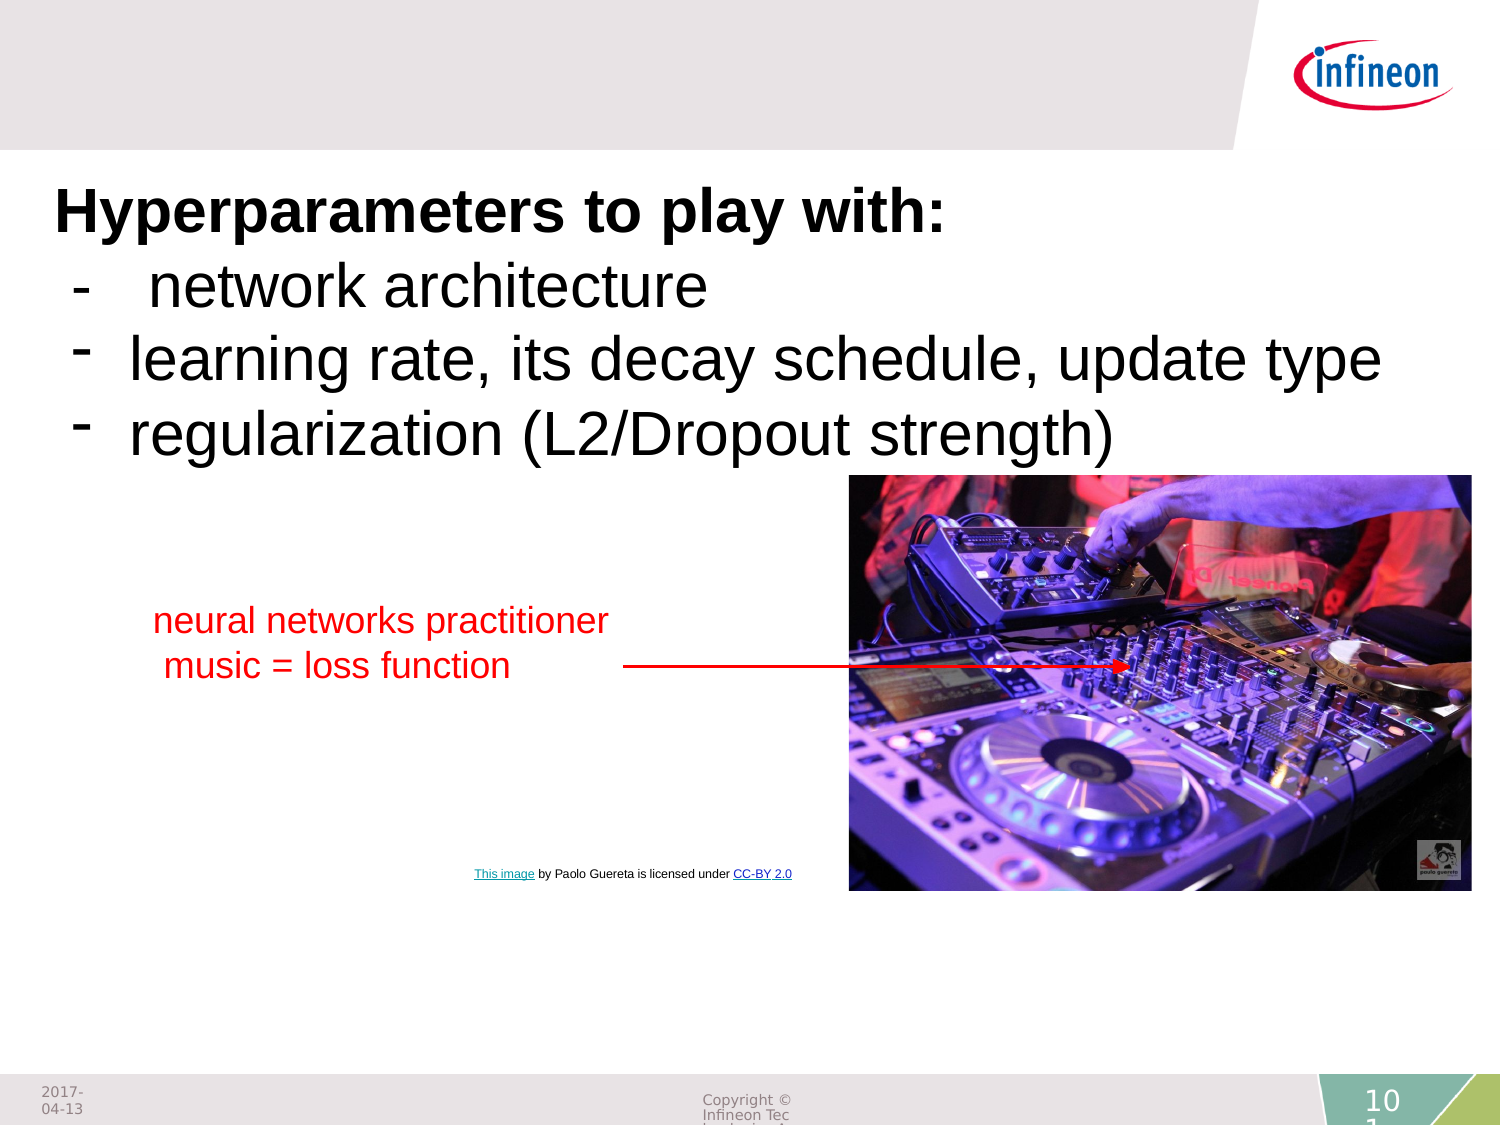

# Hyperparameters to play with:
-	network architecture
learning rate, its decay schedule, update type
regularization (L2/Dropout strength)

neural networks practitioner  music = loss function

This image by Paolo Guereta is licensed under CC-BY 2.0
Fei-Fei Li & Justin Johnson & Serena Yeung	Lecture 6 -	April 20, 2017
2017-04-13
Copyright © Infineon Technologies AG 2018. All rights reserved.
101